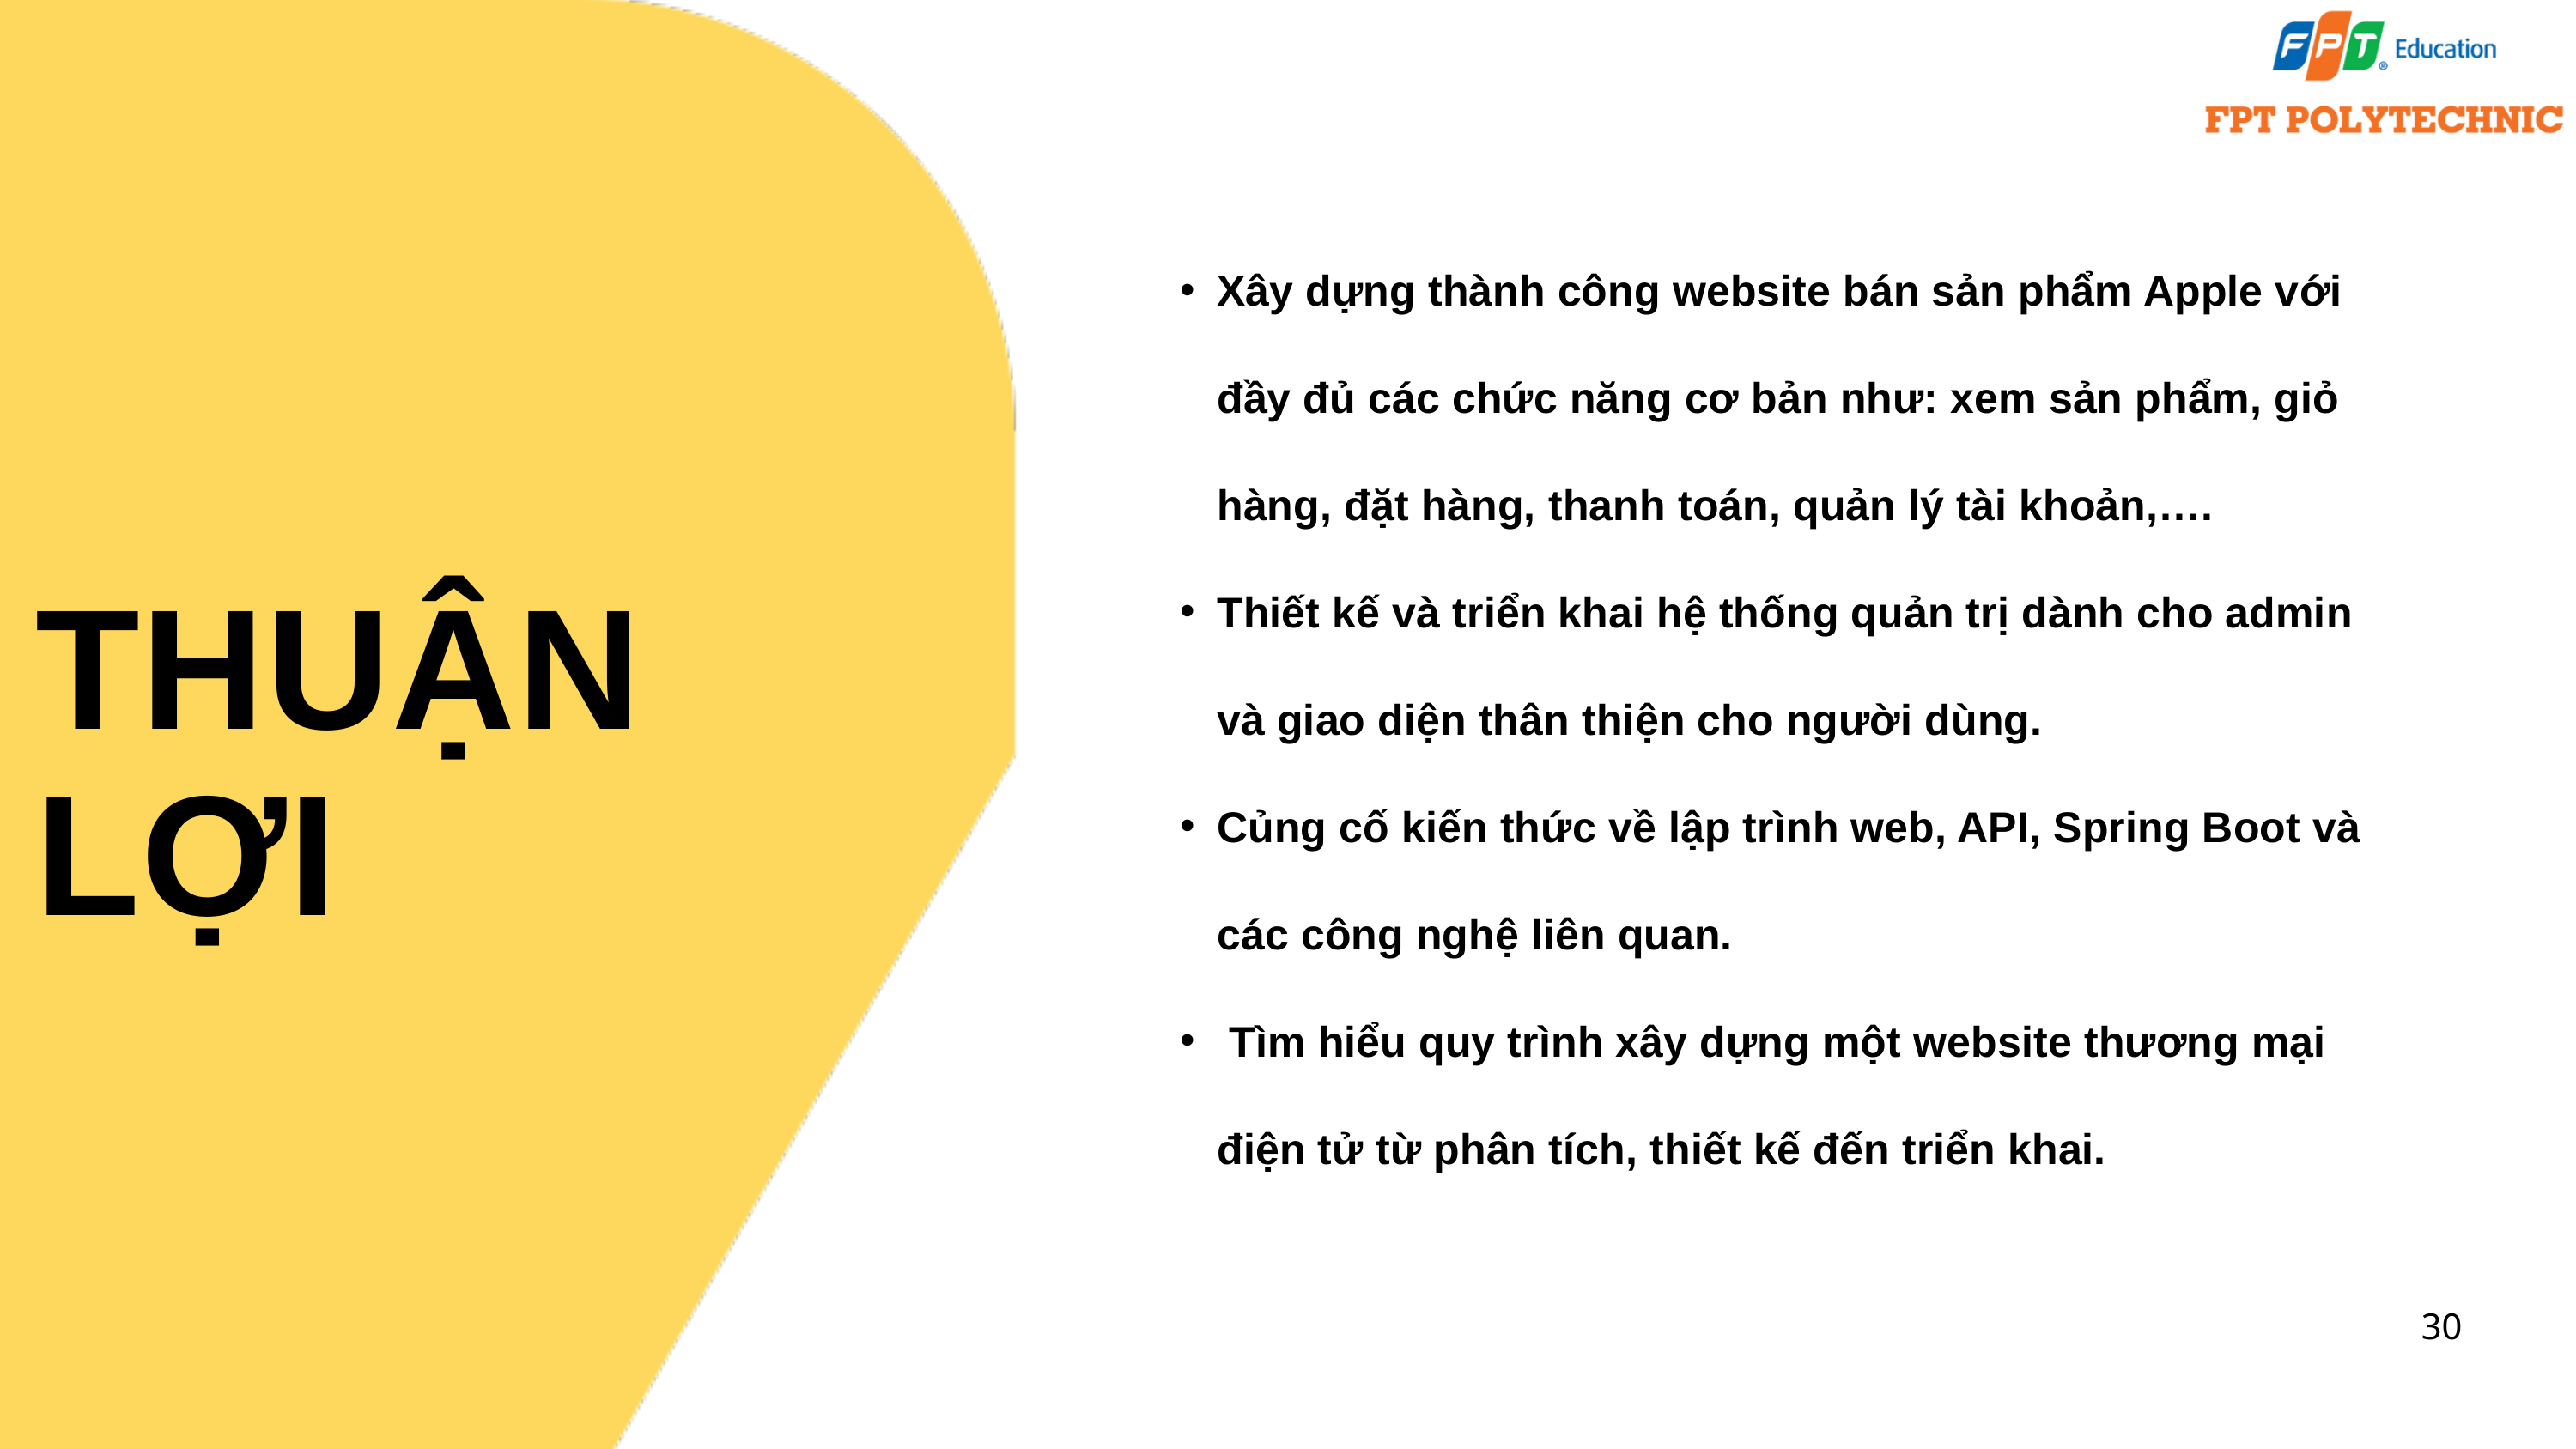

Xây dựng thành công website bán sản phẩm Apple với đầy đủ các chức năng cơ bản như: xem sản phẩm, giỏ hàng, đặt hàng, thanh toán, quản lý tài khoản,….
Thiết kế và triển khai hệ thống quản trị dành cho admin và giao diện thân thiện cho người dùng.
Củng cố kiến thức về lập trình web, API, Spring Boot và các công nghệ liên quan.
 Tìm hiểu quy trình xây dựng một website thương mại điện tử từ phân tích, thiết kế đến triển khai.
THUẬN LỢI
30